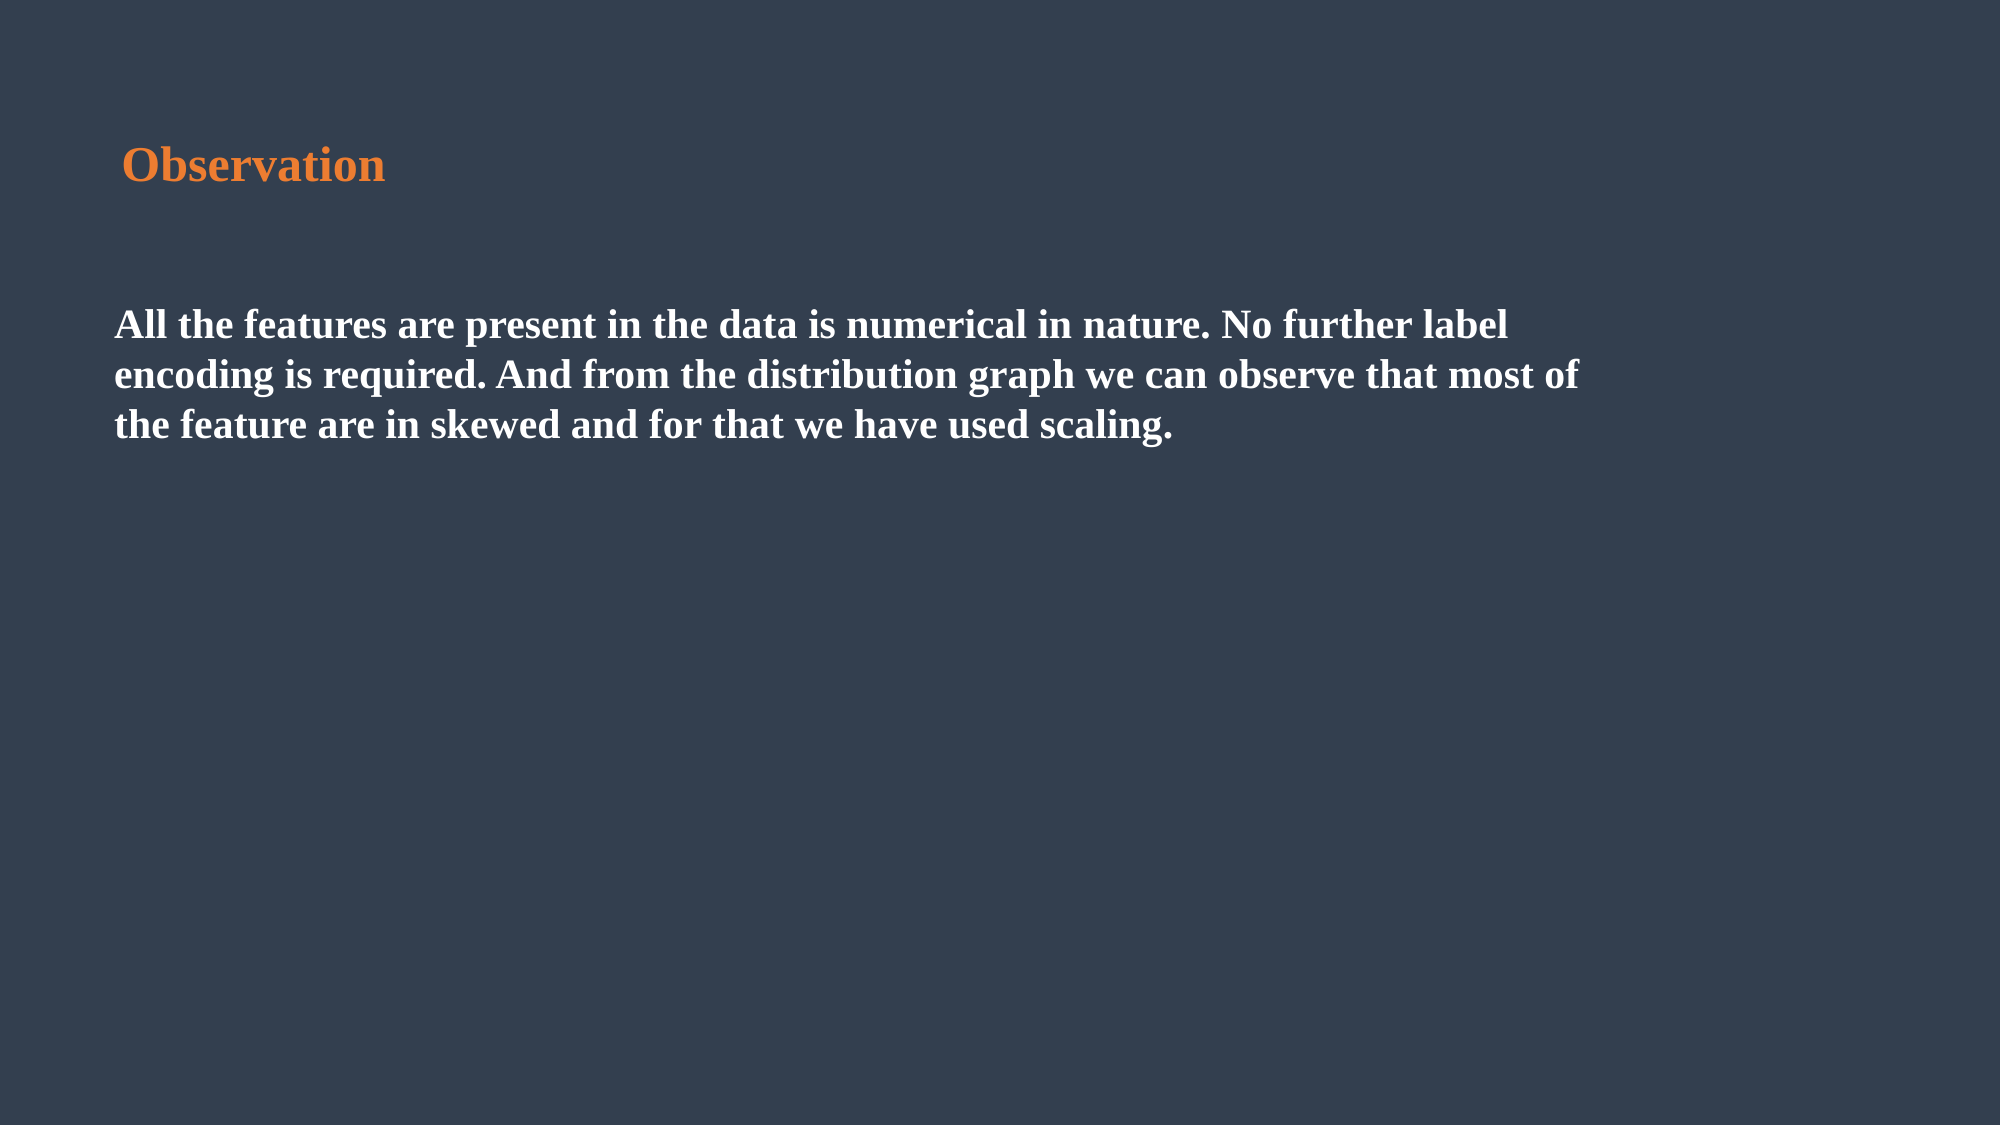

Observation
All the features are present in the data is numerical in nature. No further label encoding is required. And from the distribution graph we can observe that most of the feature are in skewed and for that we have used scaling.